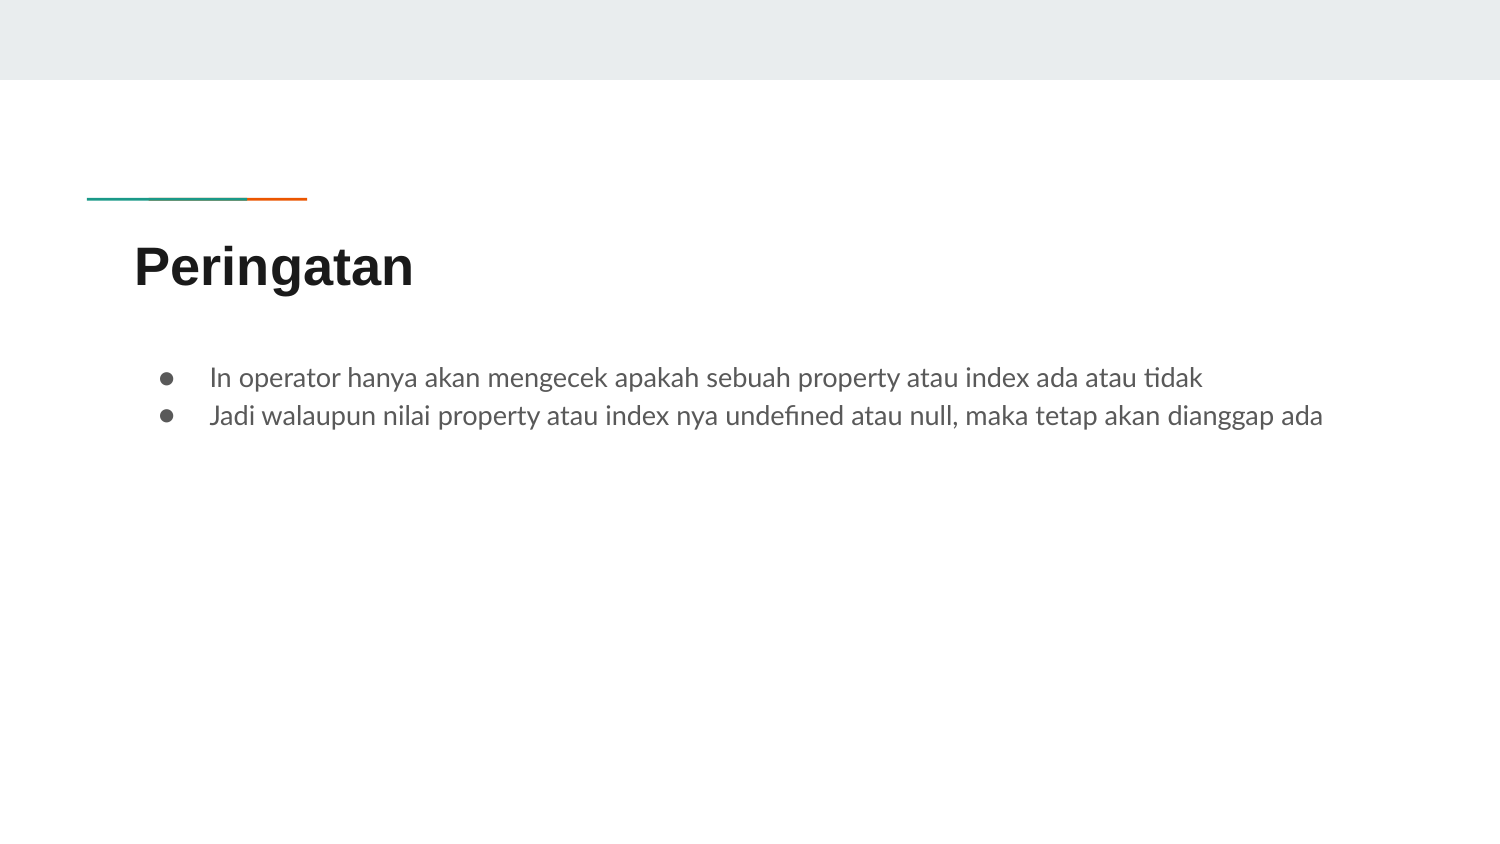

# Peringatan
In operator hanya akan mengecek apakah sebuah property atau index ada atau tidak
Jadi walaupun nilai property atau index nya undefined atau null, maka tetap akan dianggap ada